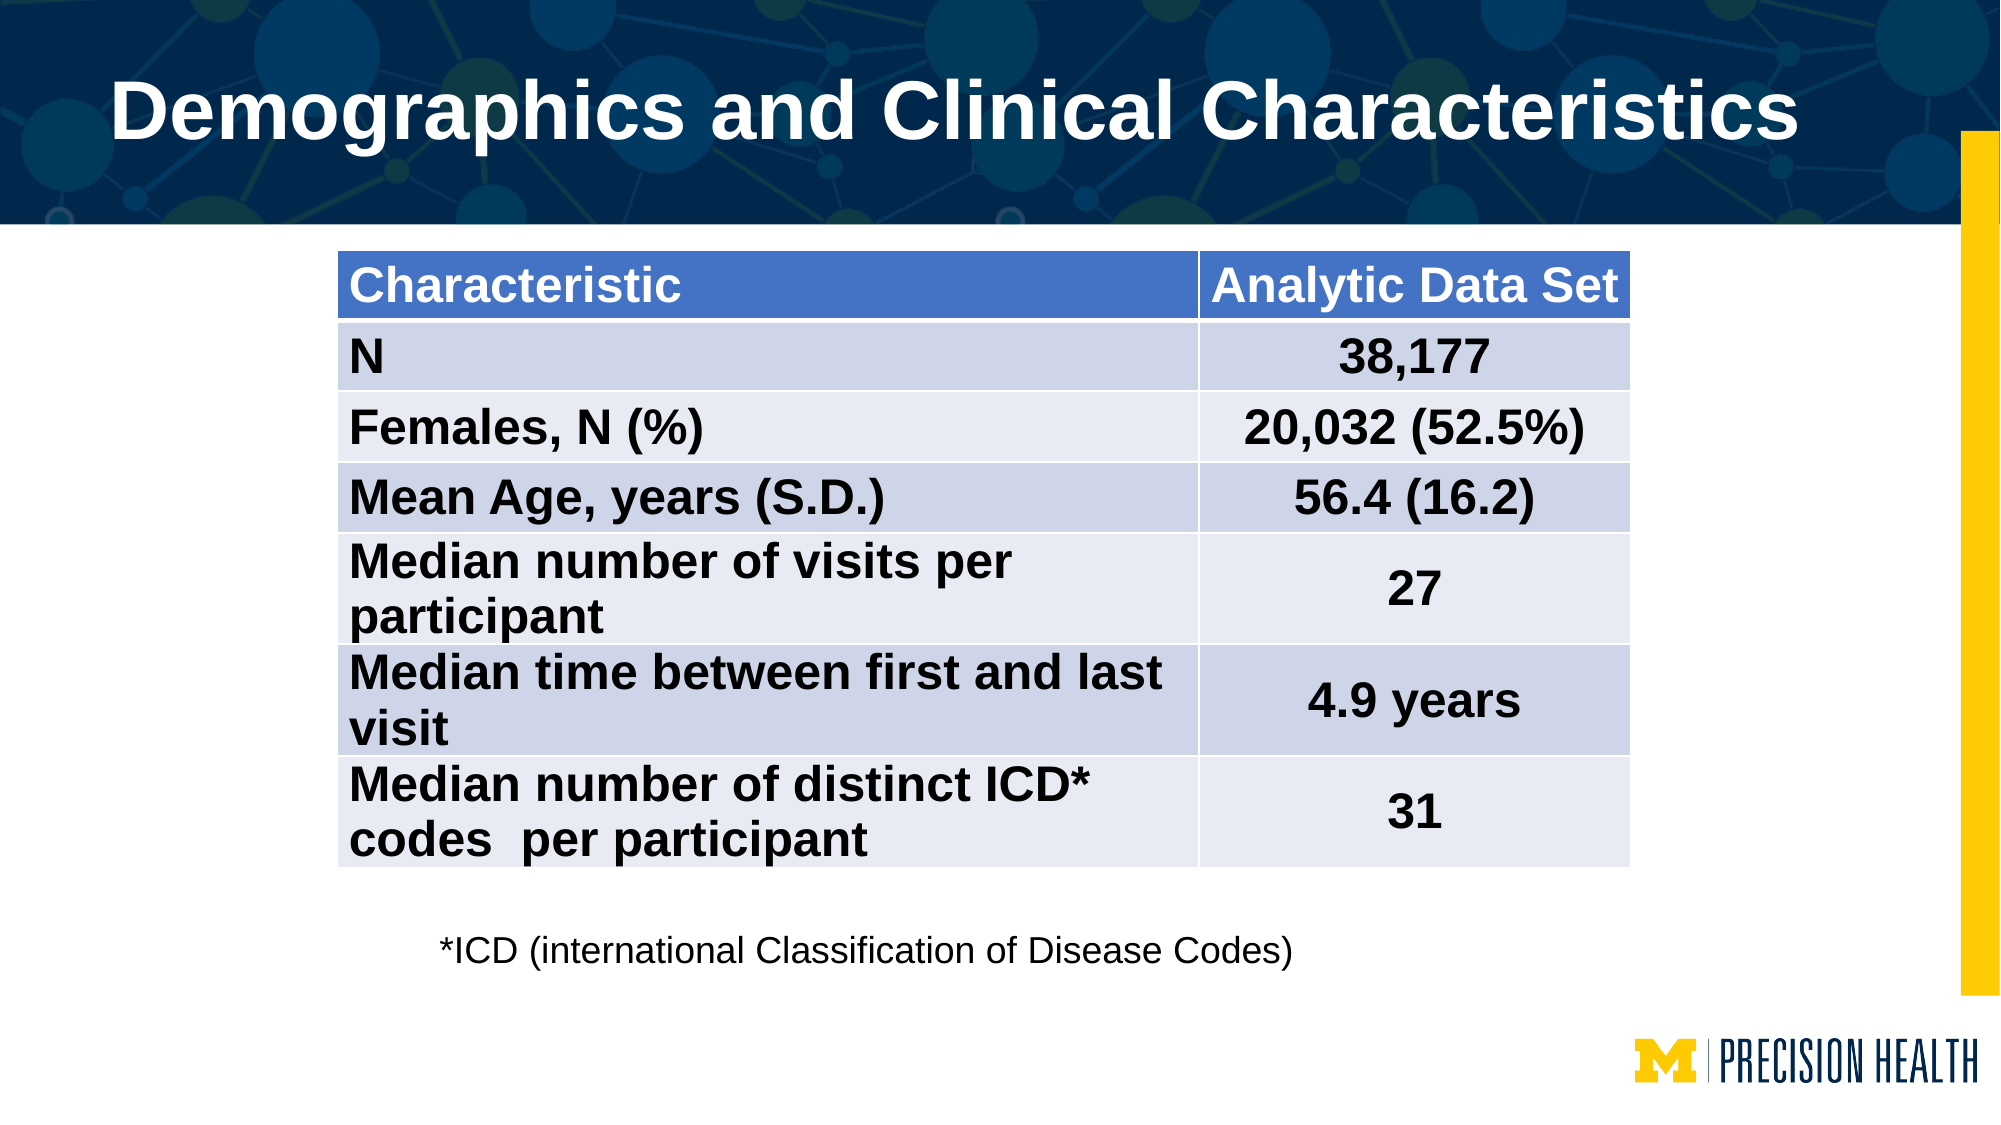

# Demographics and Clinical Characteristics
| Characteristic | Analytic Data Set |
| --- | --- |
| N | 38,177 |
| Females, N (%) | 20,032 (52.5%) |
| Mean Age, years (S.D.) | 56.4 (16.2) |
| Median number of visits per participant | 27 |
| Median time between first and last visit | 4.9 years |
| Median number of distinct ICD\* codes  per participant | 31 |
*ICD (international Classification of Disease Codes)